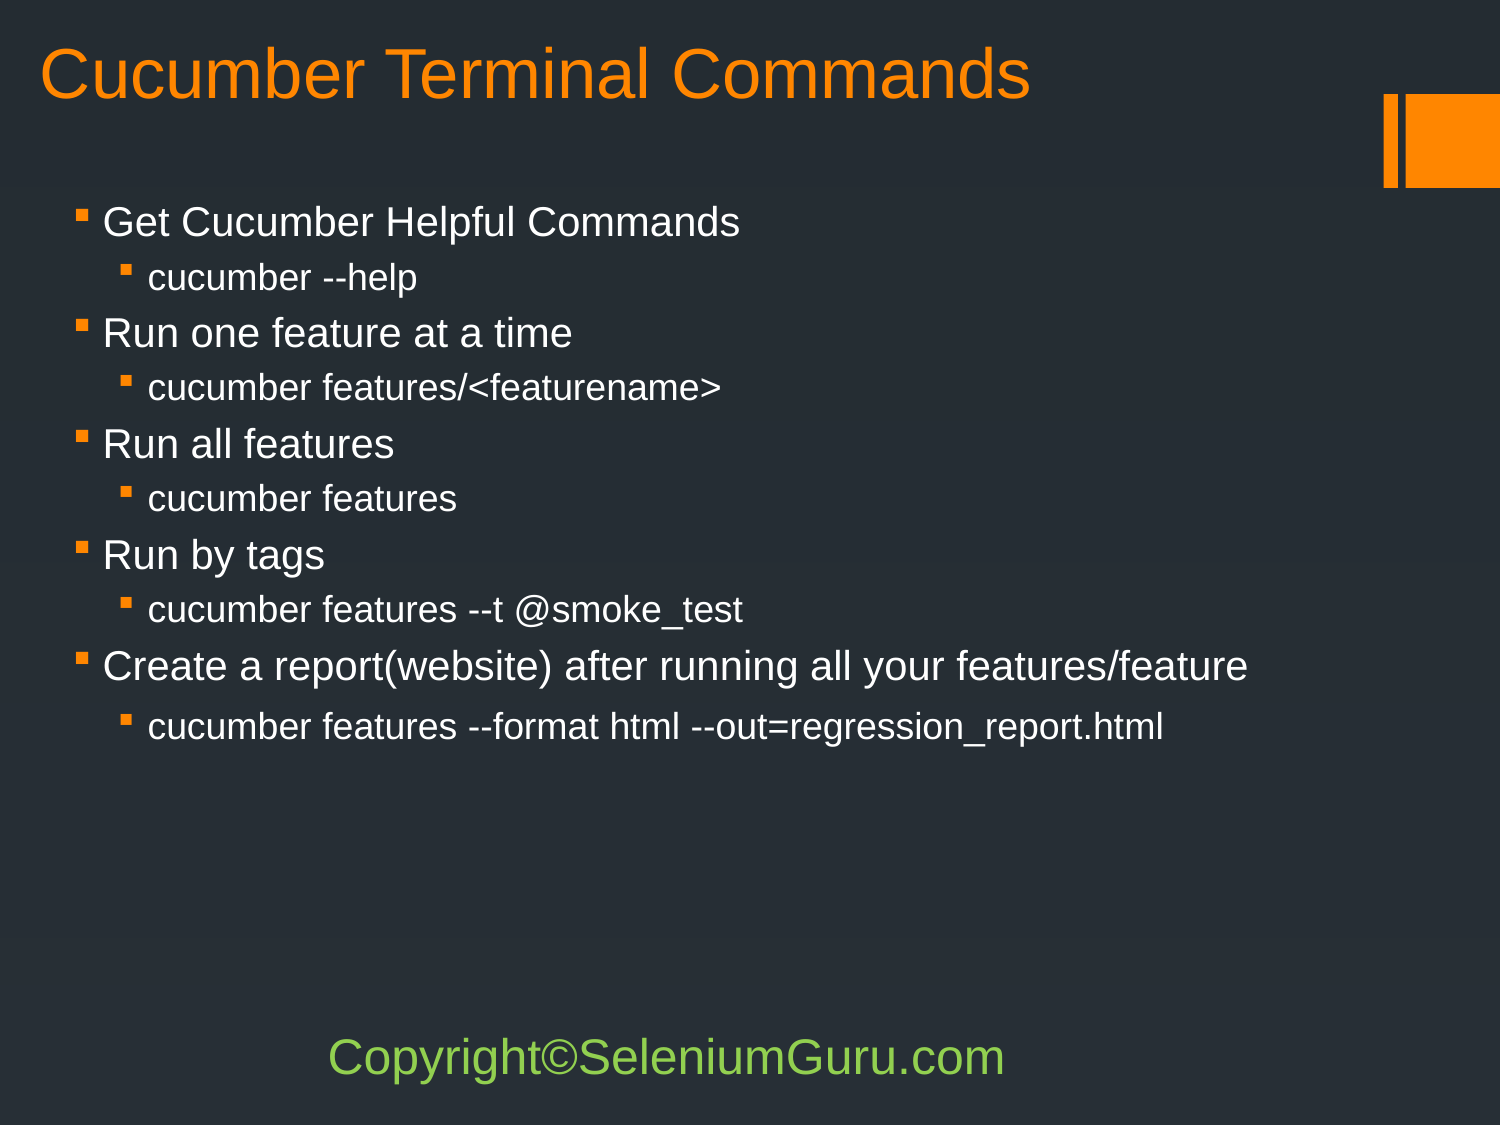

# Cucumber Terminal Commands
Get Cucumber Helpful Commands
cucumber --help
Run one feature at a time
cucumber features/<featurename>
Run all features
cucumber features
Run by tags
cucumber features --t @smoke_test
Create a report(website) after running all your features/feature
cucumber features --format html --out=regression_report.html

Copyright©SeleniumGuru.com